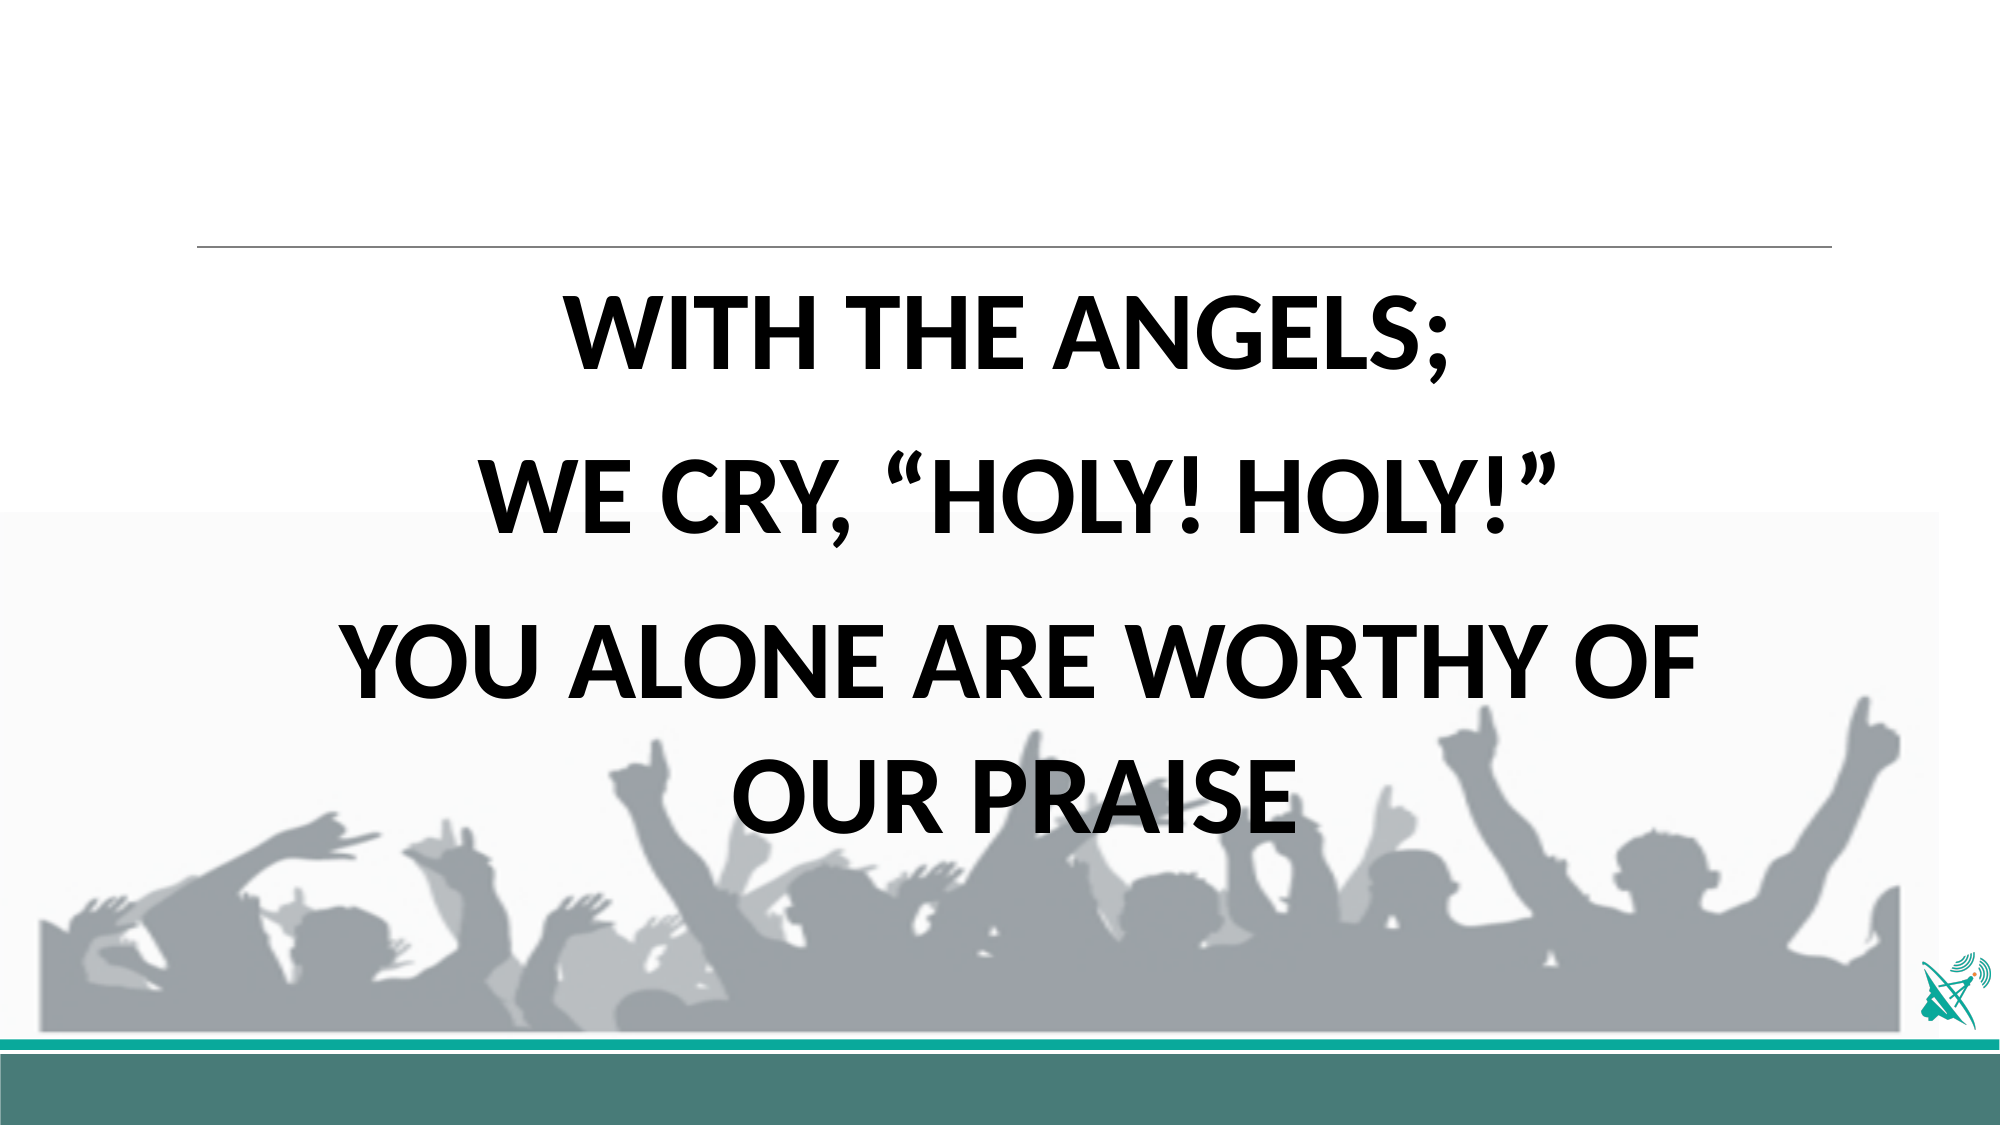

WITH THE ANGELS;
WE CRY, “HOLY! HOLY!”
YOU ALONE ARE WORTHY OF OUR PRAISE